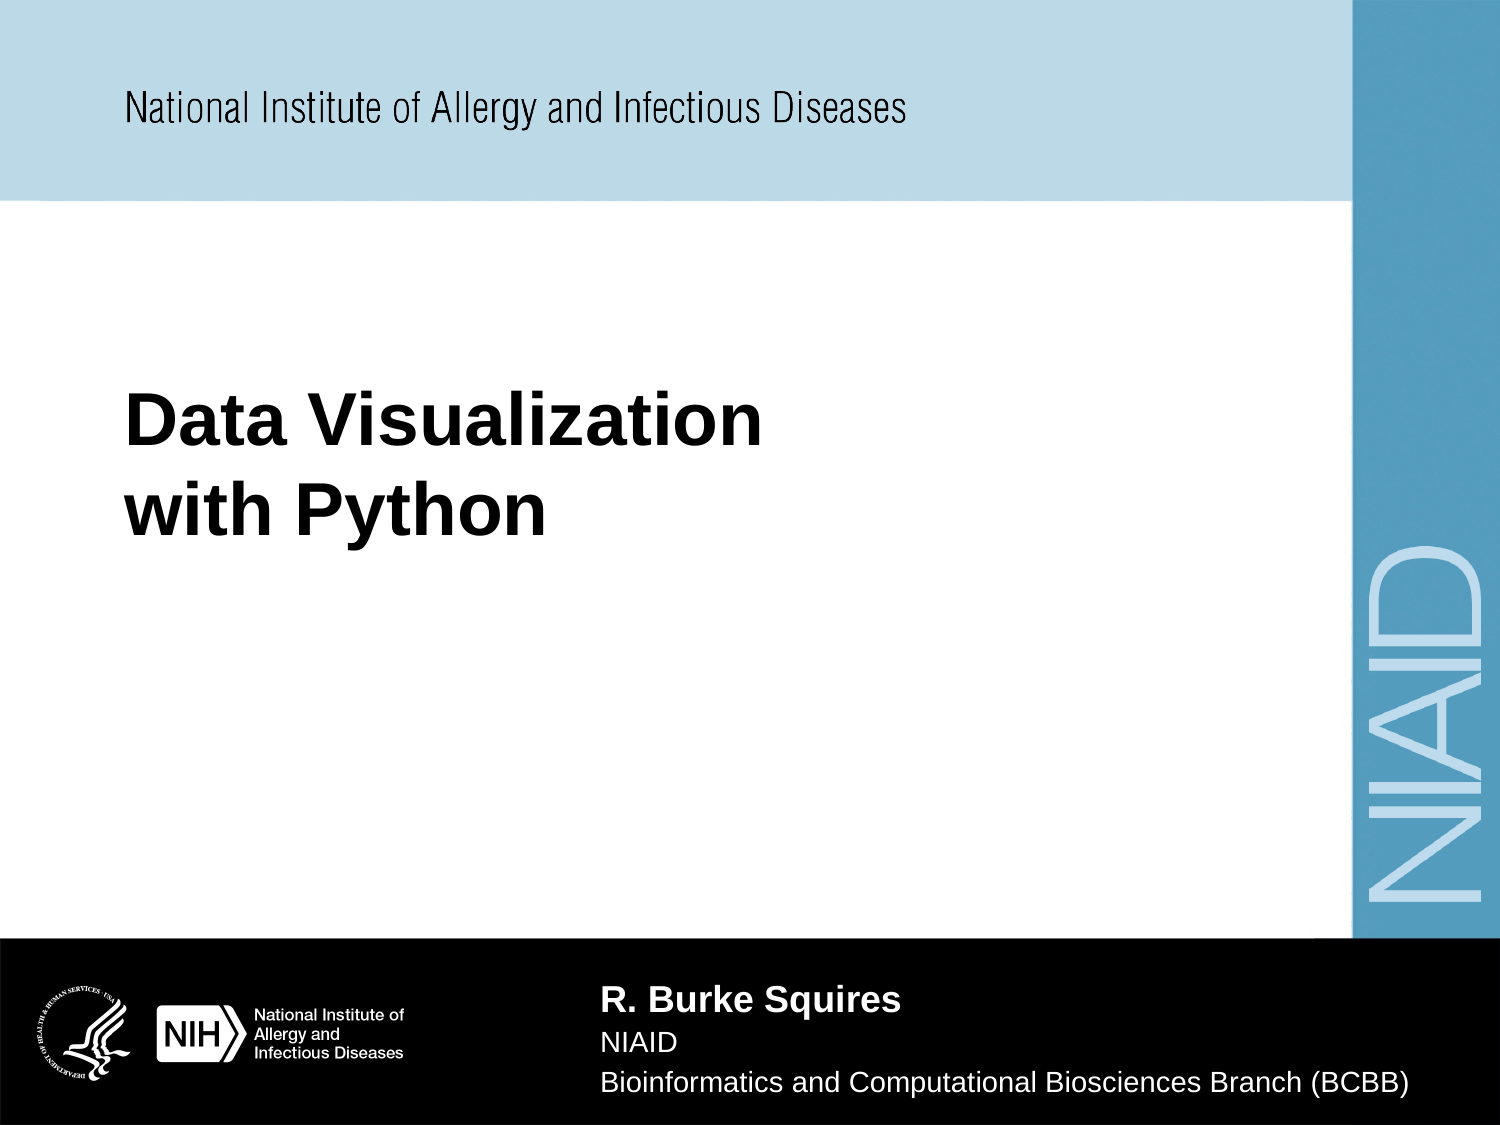

# Data Visualization with Python

R. Burke Squires
NIAID
Bioinformatics and Computational Biosciences Branch (BCBB)